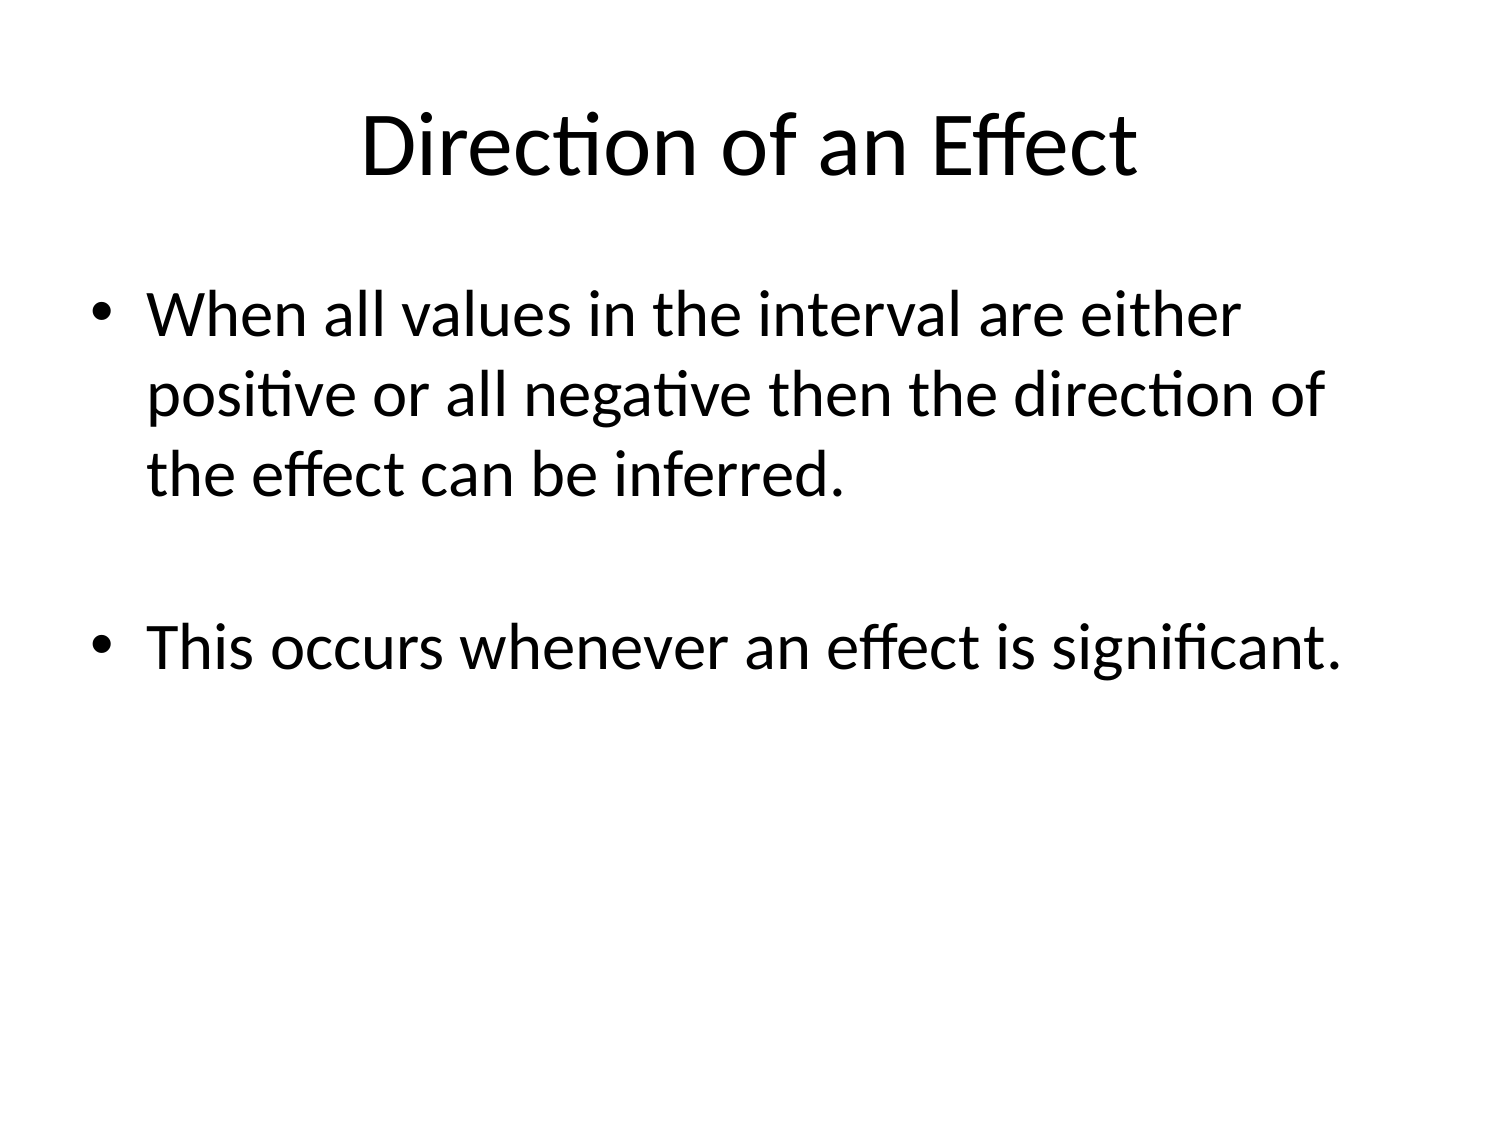

# Direction of an Effect
When all values in the interval are either positive or all negative then the direction of the effect can be inferred.
This occurs whenever an effect is significant.